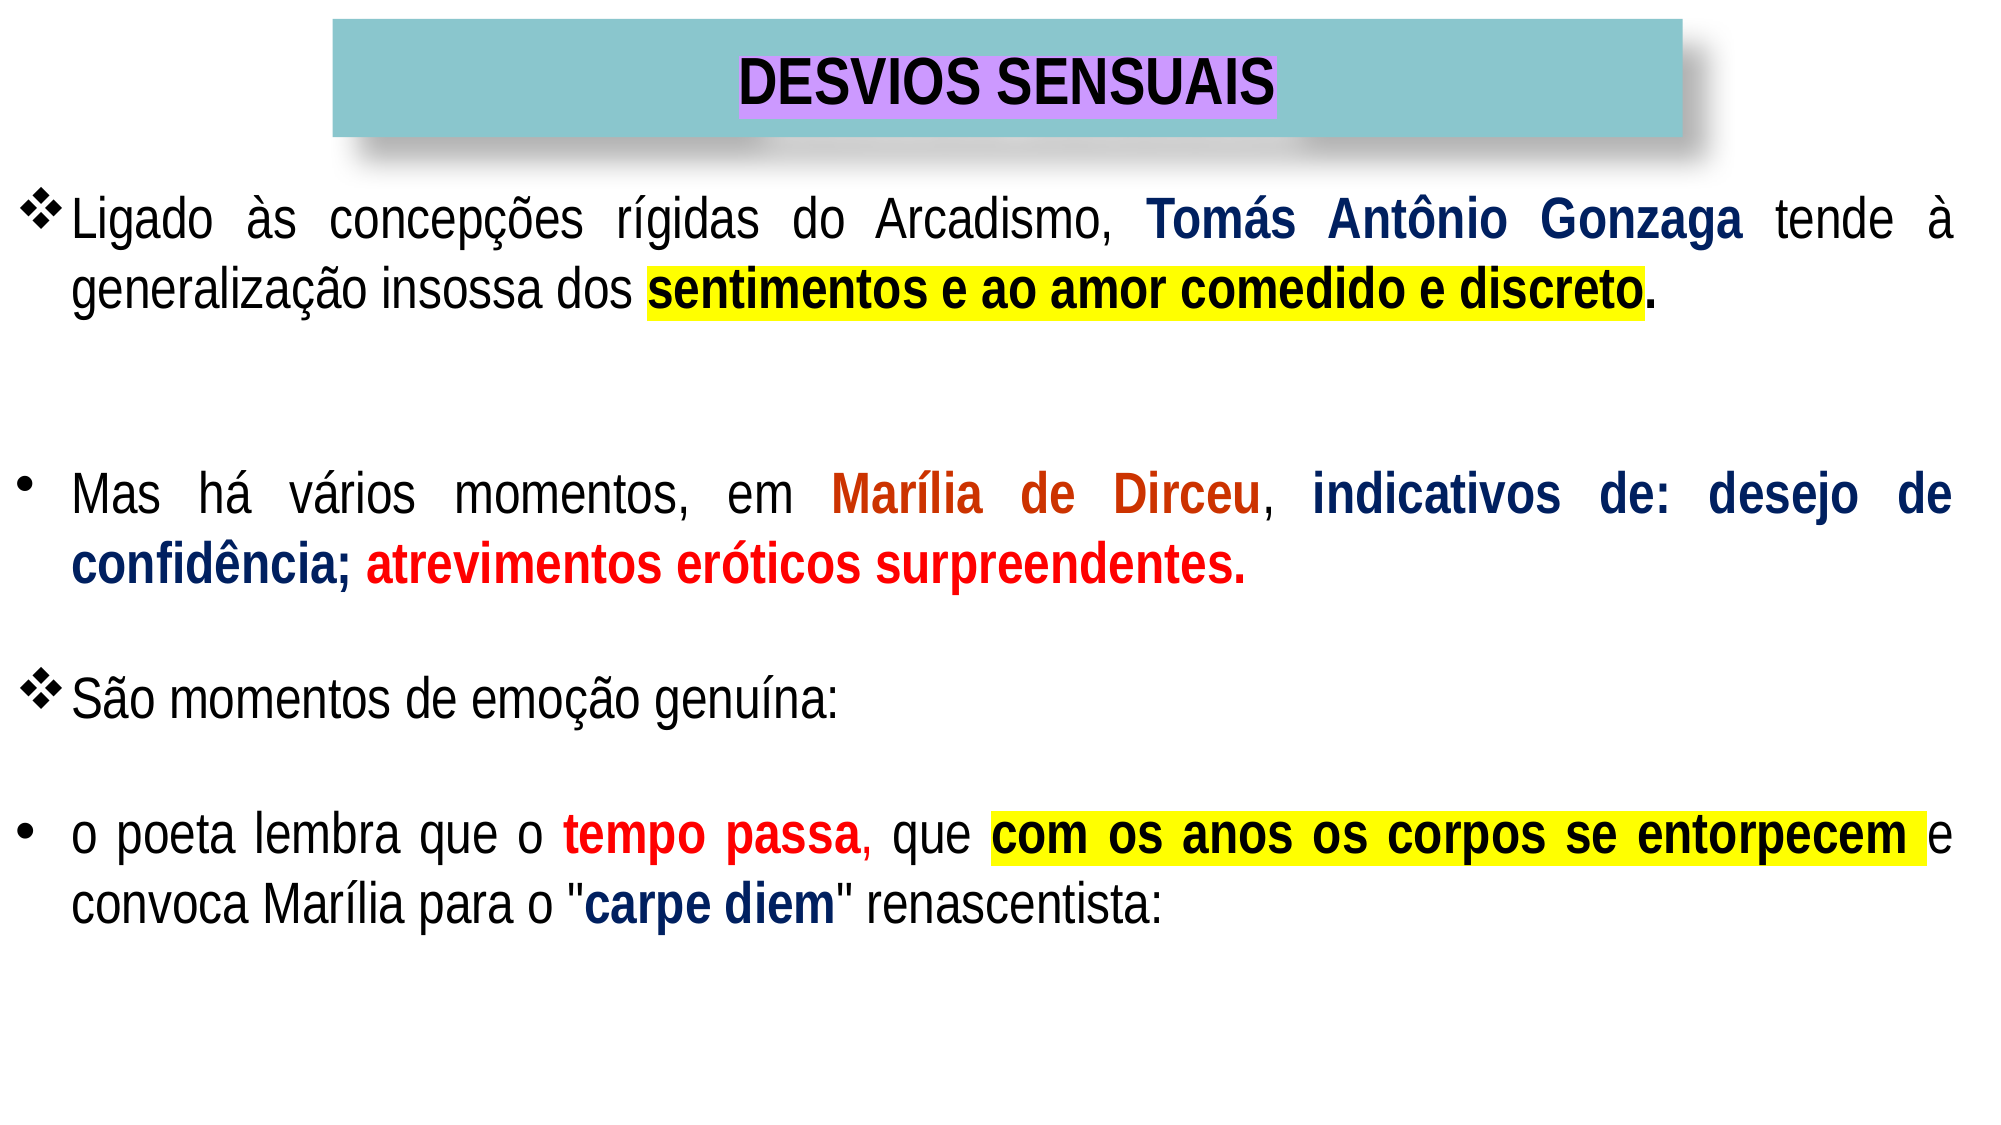

# DESVIOS SENSUAIS
Ligado às concepções rígidas do Arcadismo, Tomás Antônio Gonzaga tende à generalização insossa dos sentimentos e ao amor comedido e discreto.

Mas há vários momentos, em Marília de Dirceu, indicativos de: desejo de confidência; atrevimentos eróticos surpreendentes.

São momentos de emoção genuína:

o poeta lembra que o tempo passa, que com os anos os corpos se entorpecem e convoca Marília para o "carpe diem" renascentista: